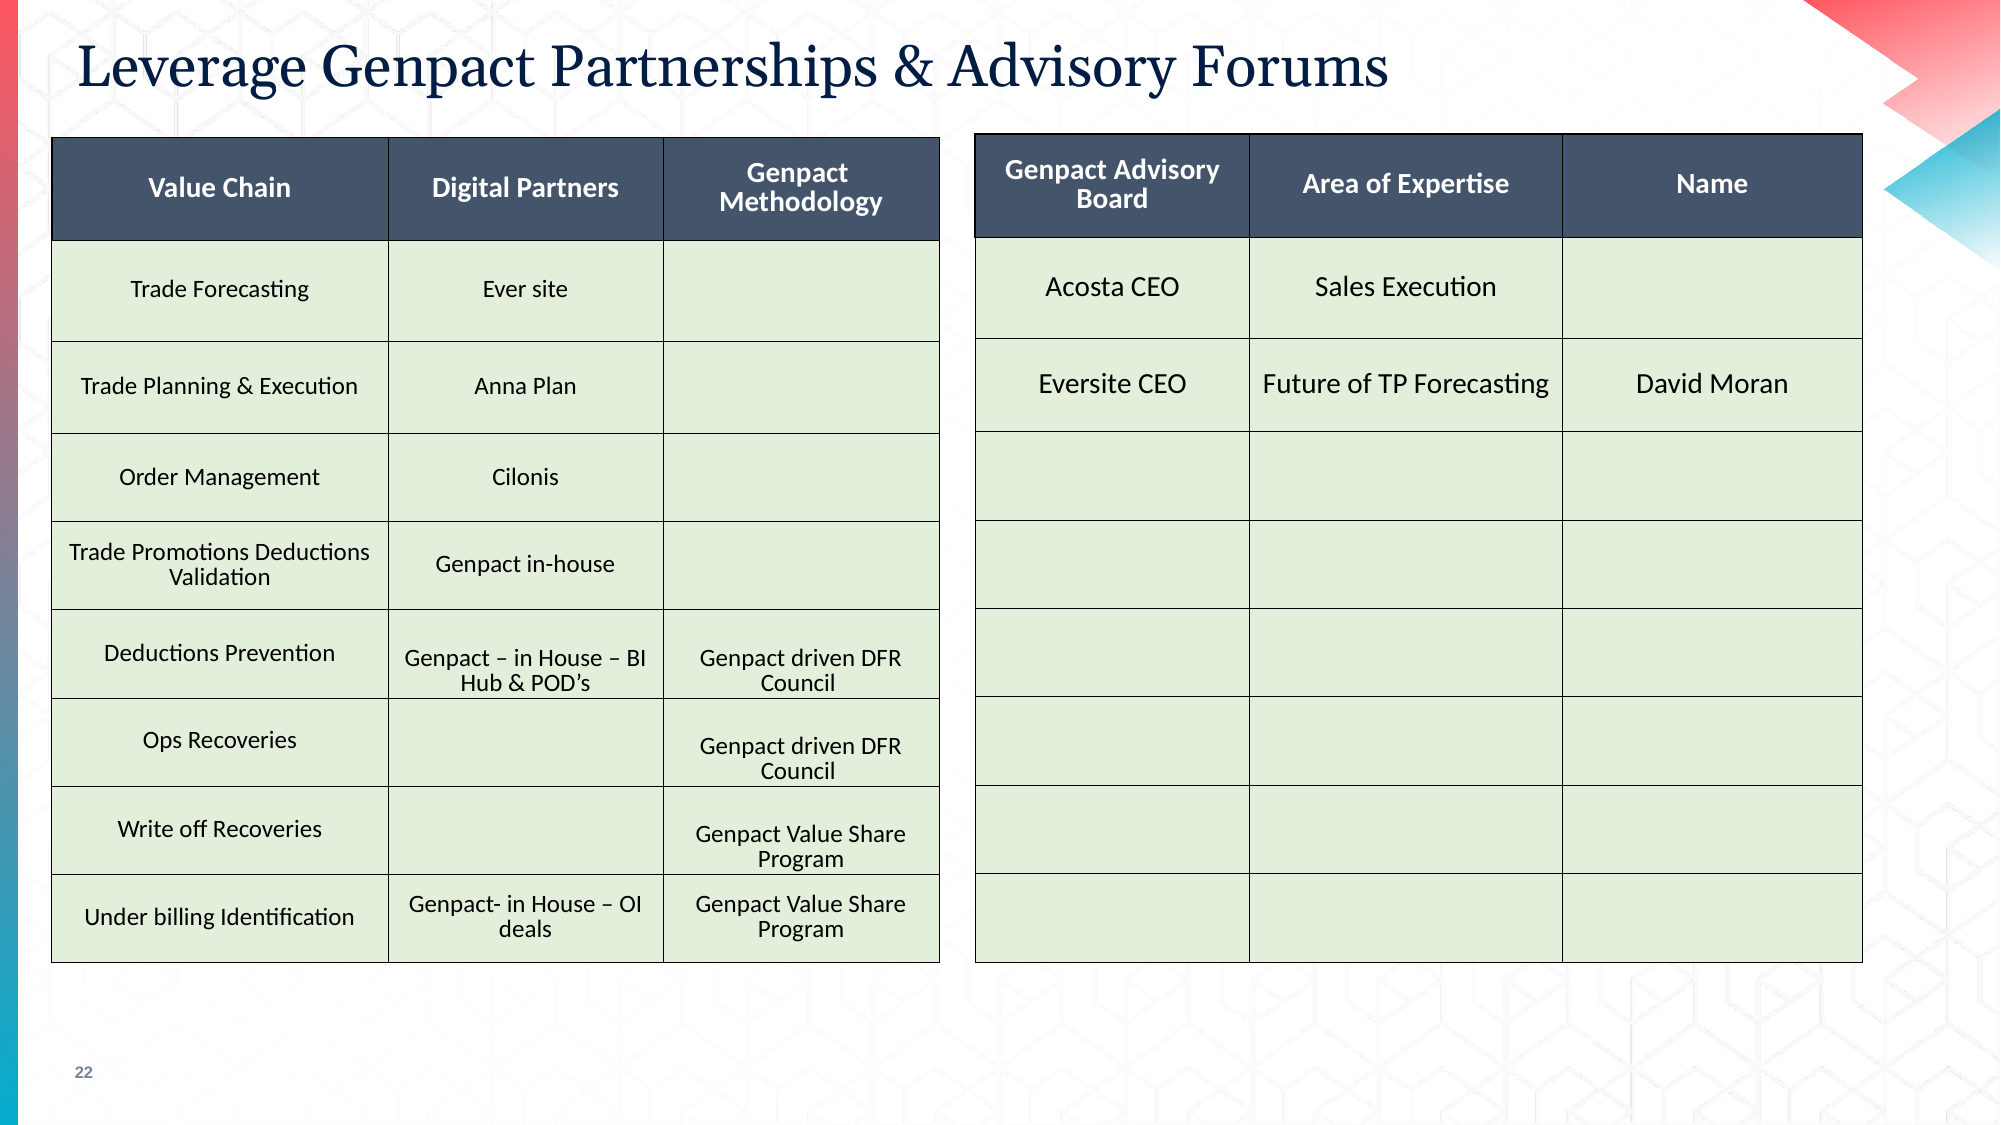

# Leverage Genpact Partnerships & Advisory Forums
| Genpact Advisory Board | Area of Expertise | Name |
| --- | --- | --- |
| Acosta CEO | Sales Execution |  |
| Eversite CEO | Future of TP Forecasting | David Moran |
|  |  |  |
|  |  |  |
|  |  |  |
|  |  |  |
|  |  |  |
|  |  |  |
| Value Chain | Digital Partners | Genpact Methodology |
| --- | --- | --- |
| Trade Forecasting | Ever site |  |
| Trade Planning & Execution | Anna Plan |  |
| Order Management | Cilonis |  |
| Trade Promotions Deductions Validation | Genpact in-house |  |
| Deductions Prevention | Genpact – in House – BI Hub & POD’s | Genpact driven DFR Council |
| Ops Recoveries |  | Genpact driven DFR Council |
| Write off Recoveries |  | Genpact Value Share Program |
| Under billing Identification | Genpact- in House – OI deals | Genpact Value Share Program |